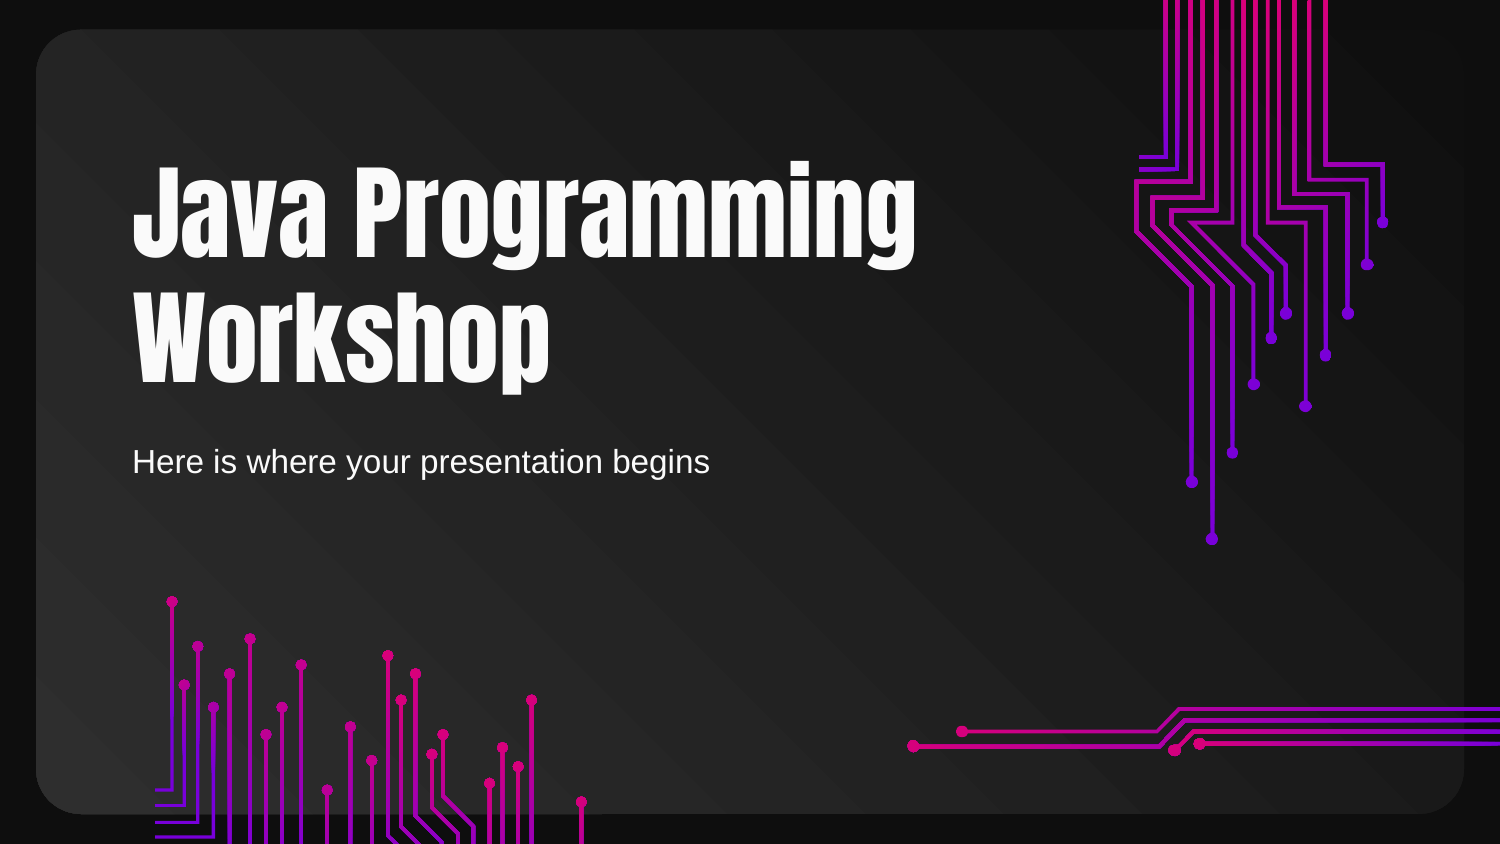

# Java Programming Workshop
Here is where your presentation begins